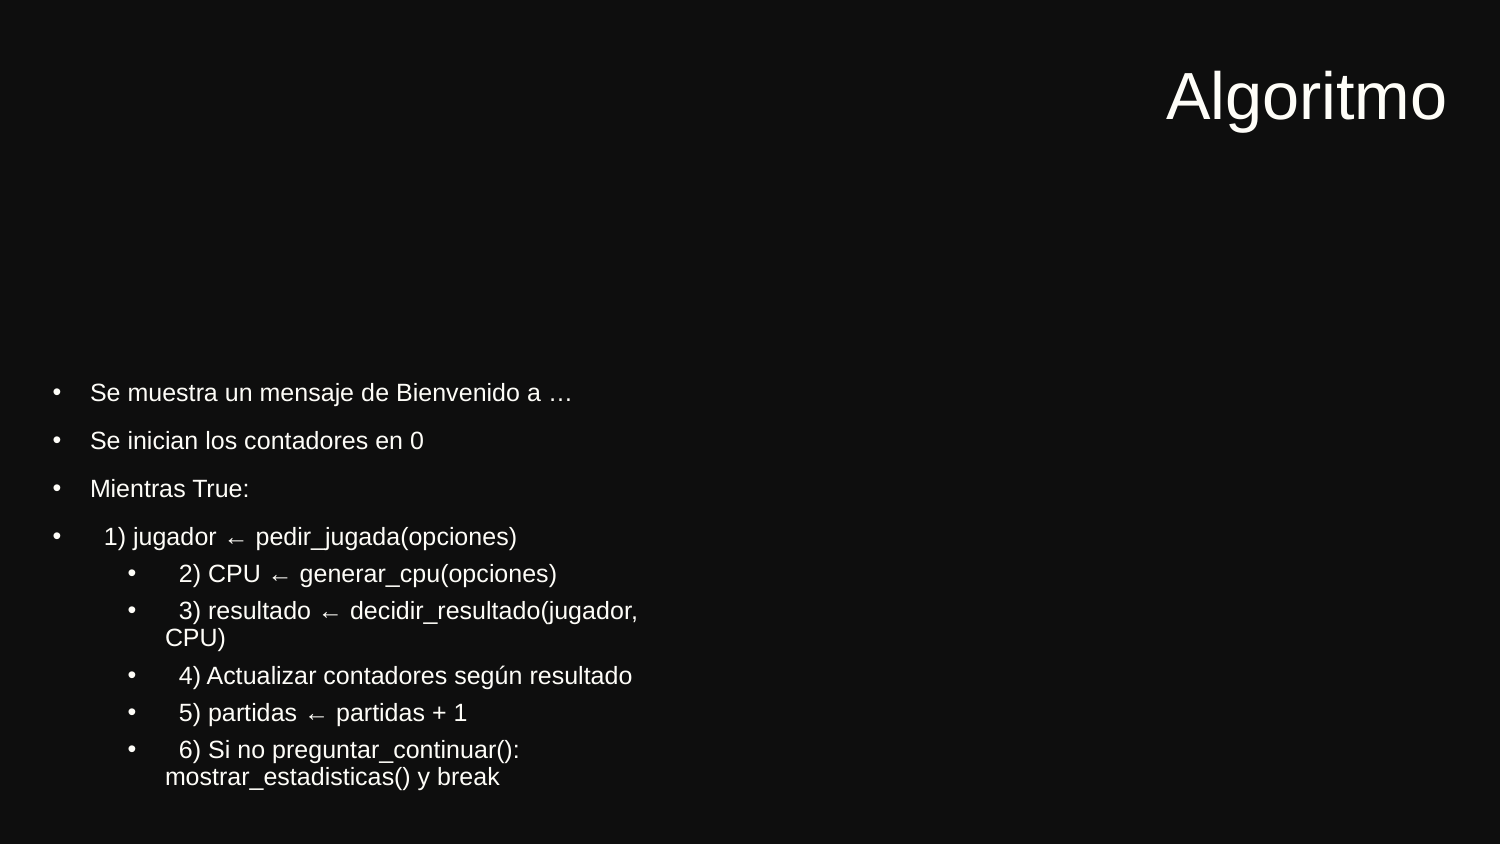

# Algoritmo
Se muestra un mensaje de Bienvenido a …
Se inician los contadores en 0
Mientras True:
  1) jugador ← pedir_jugada(opciones)
  2) CPU ← generar_cpu(opciones)
  3) resultado ← decidir_resultado(jugador, CPU)
  4) Actualizar contadores según resultado
  5) partidas ← partidas + 1
  6) Si no preguntar_continuar(): mostrar_estadisticas() y break